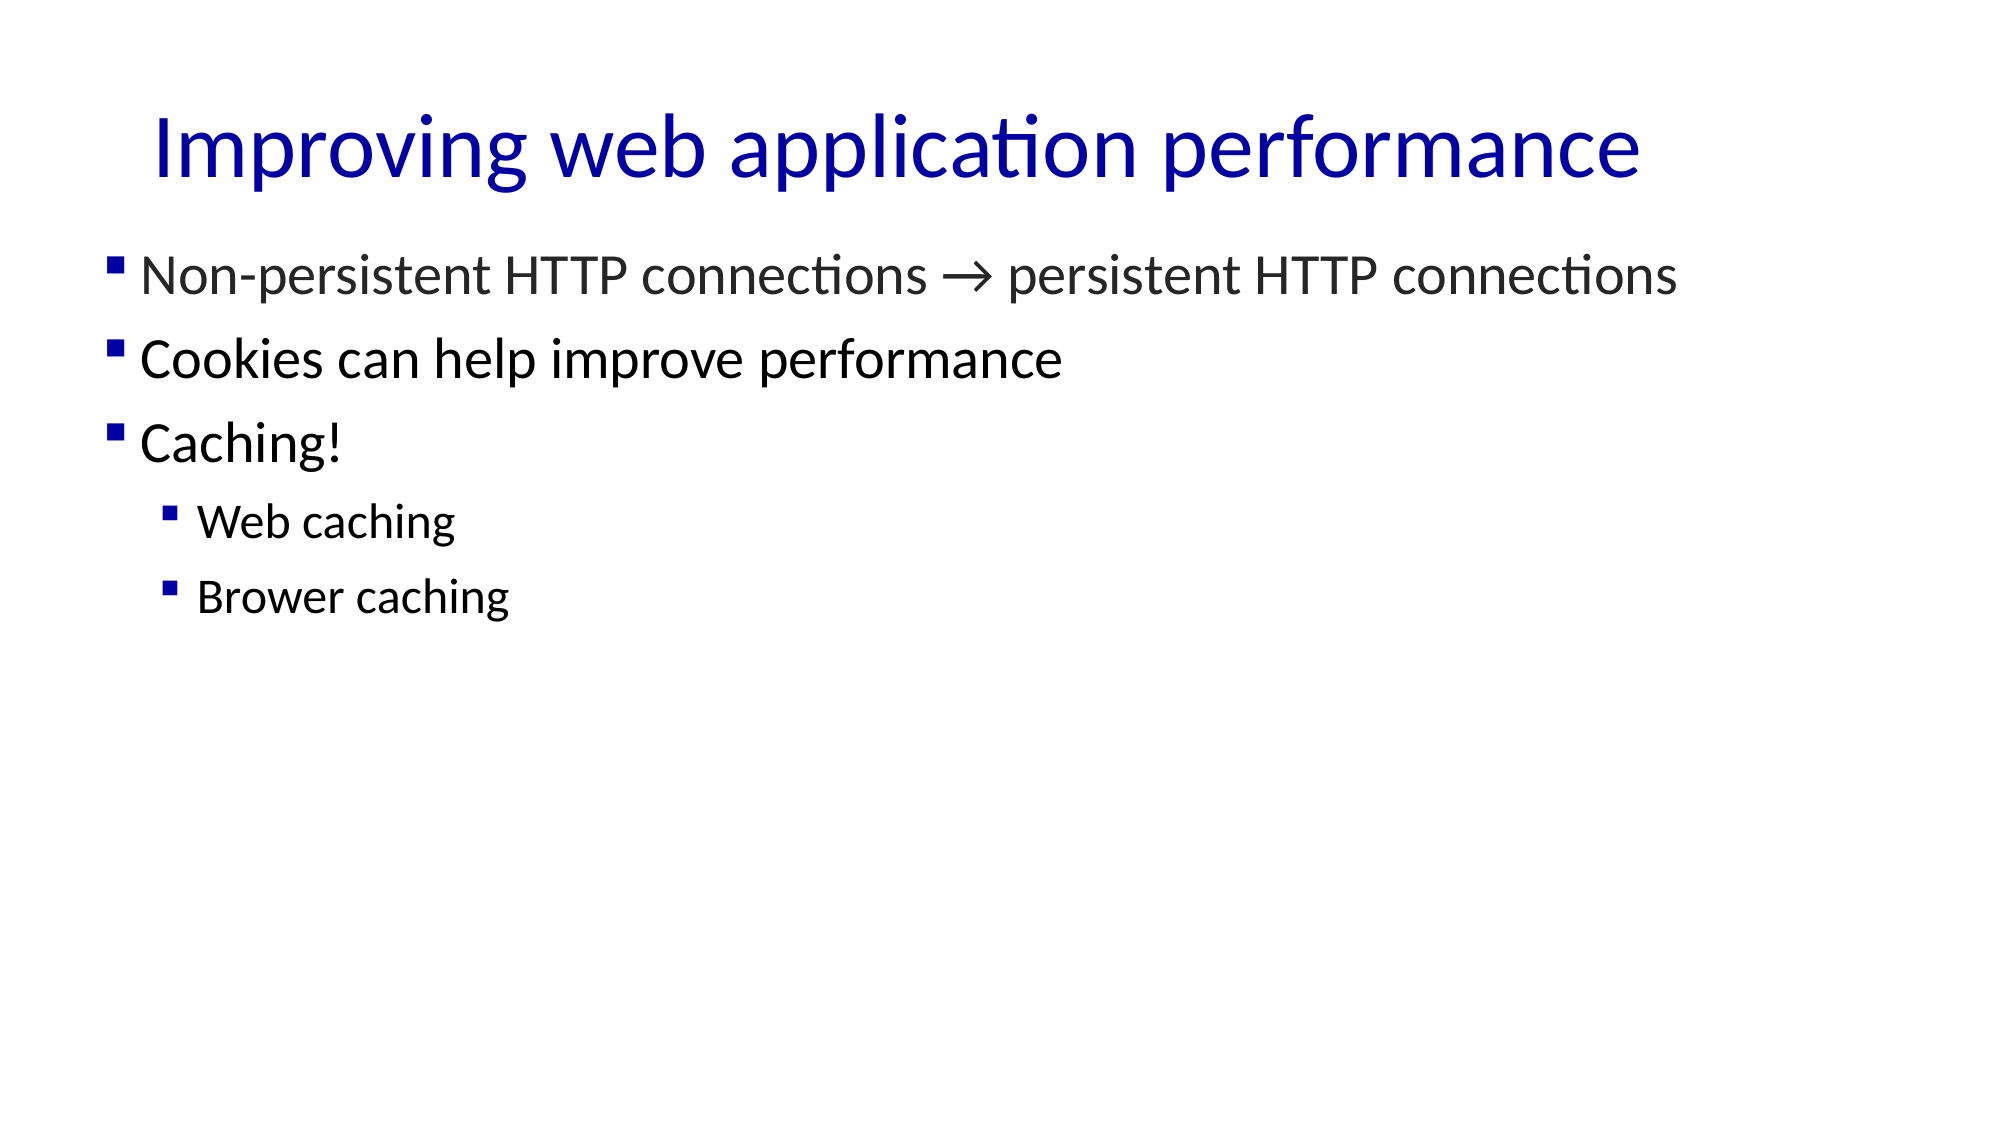

# Improving web application performance
Non-persistent HTTP connections → persistent HTTP connections
Cookies can help improve performance
Caching!
Web caching
Brower caching